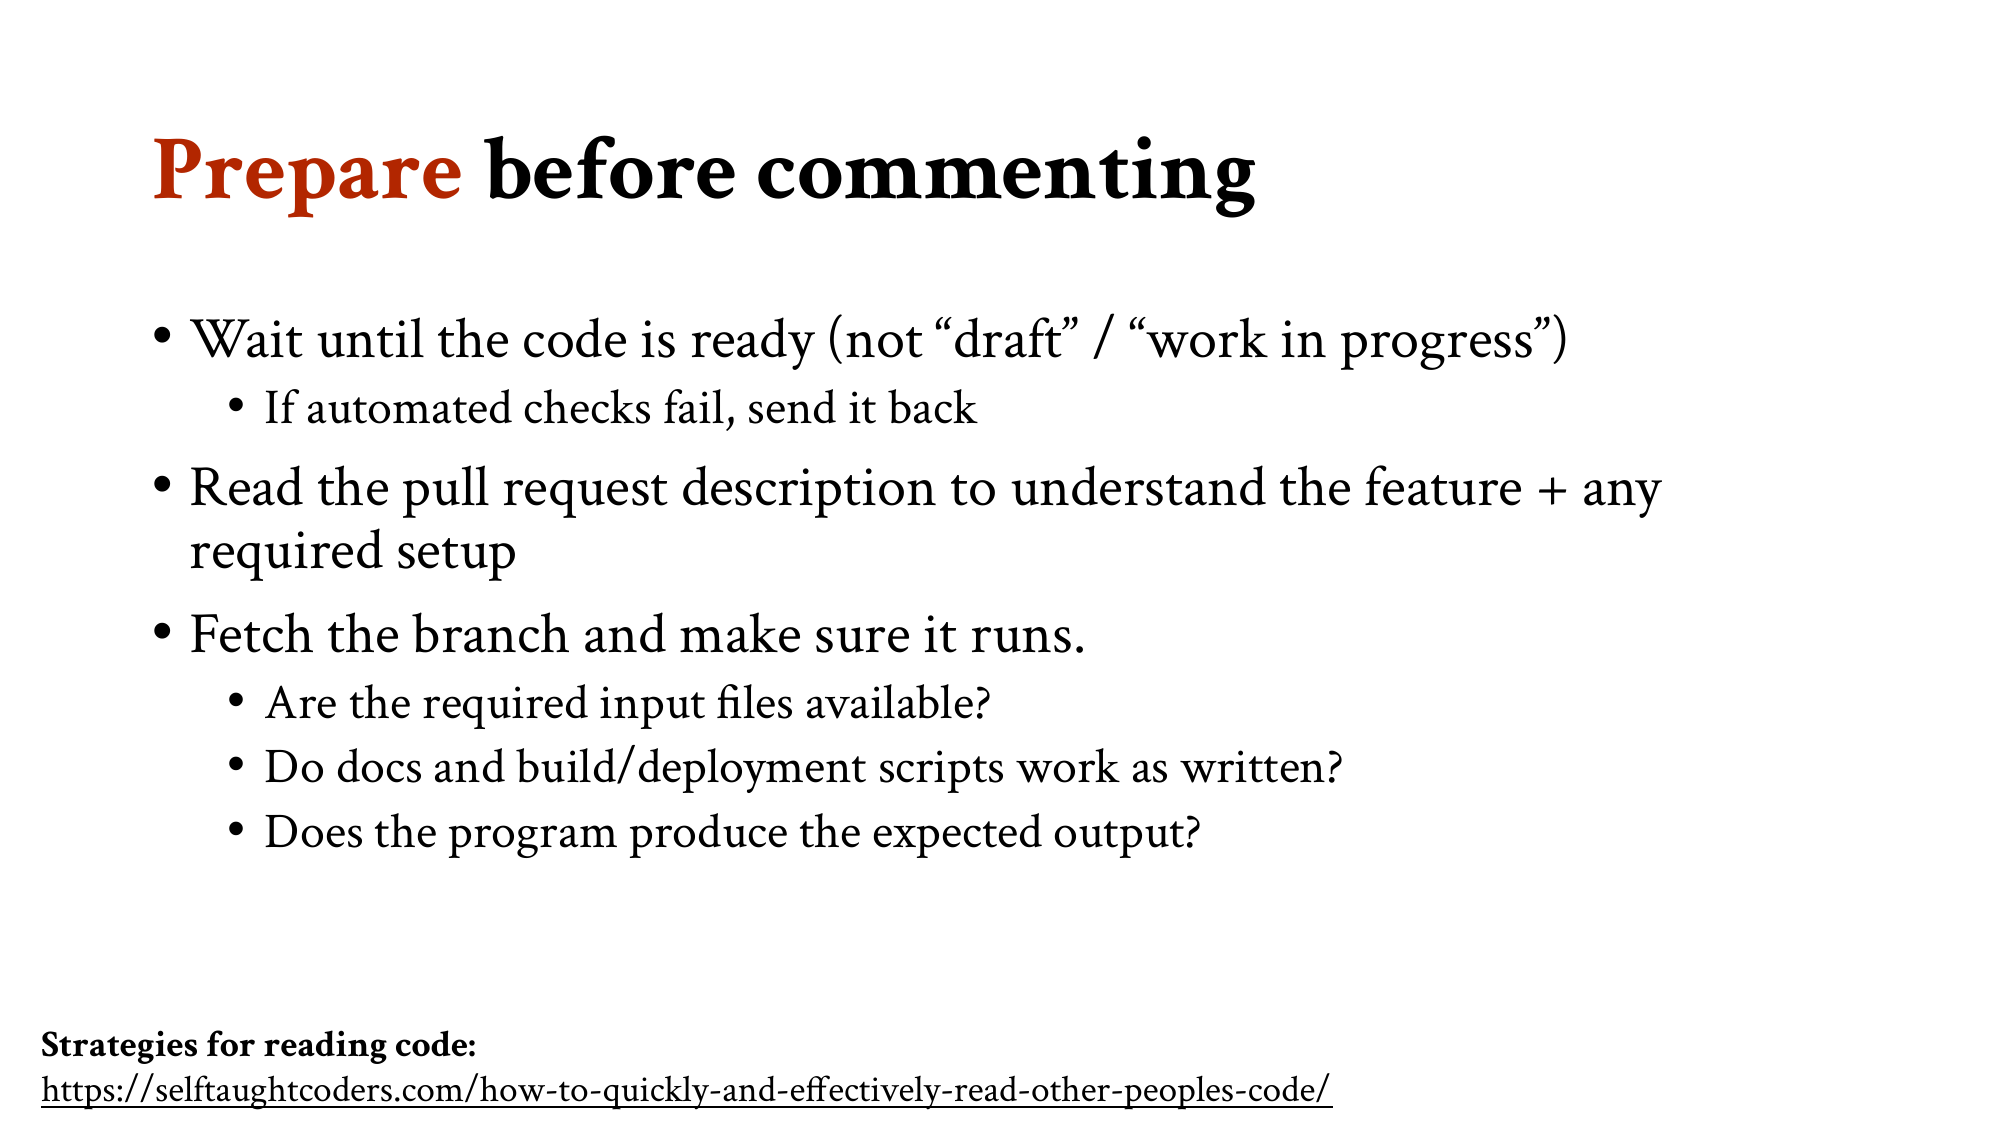

# Prepare before commenting
Wait until the code is ready (not “draft” / “work in progress”)
If automated checks fail, send it back
Read the pull request description to understand the feature + any required setup
Fetch the branch and make sure it runs.
Are the required input files available?
Do docs and build/deployment scripts work as written?
Does the program produce the expected output?
Strategies for reading code:
https://selftaughtcoders.com/how-to-quickly-and-effectively-read-other-peoples-code/